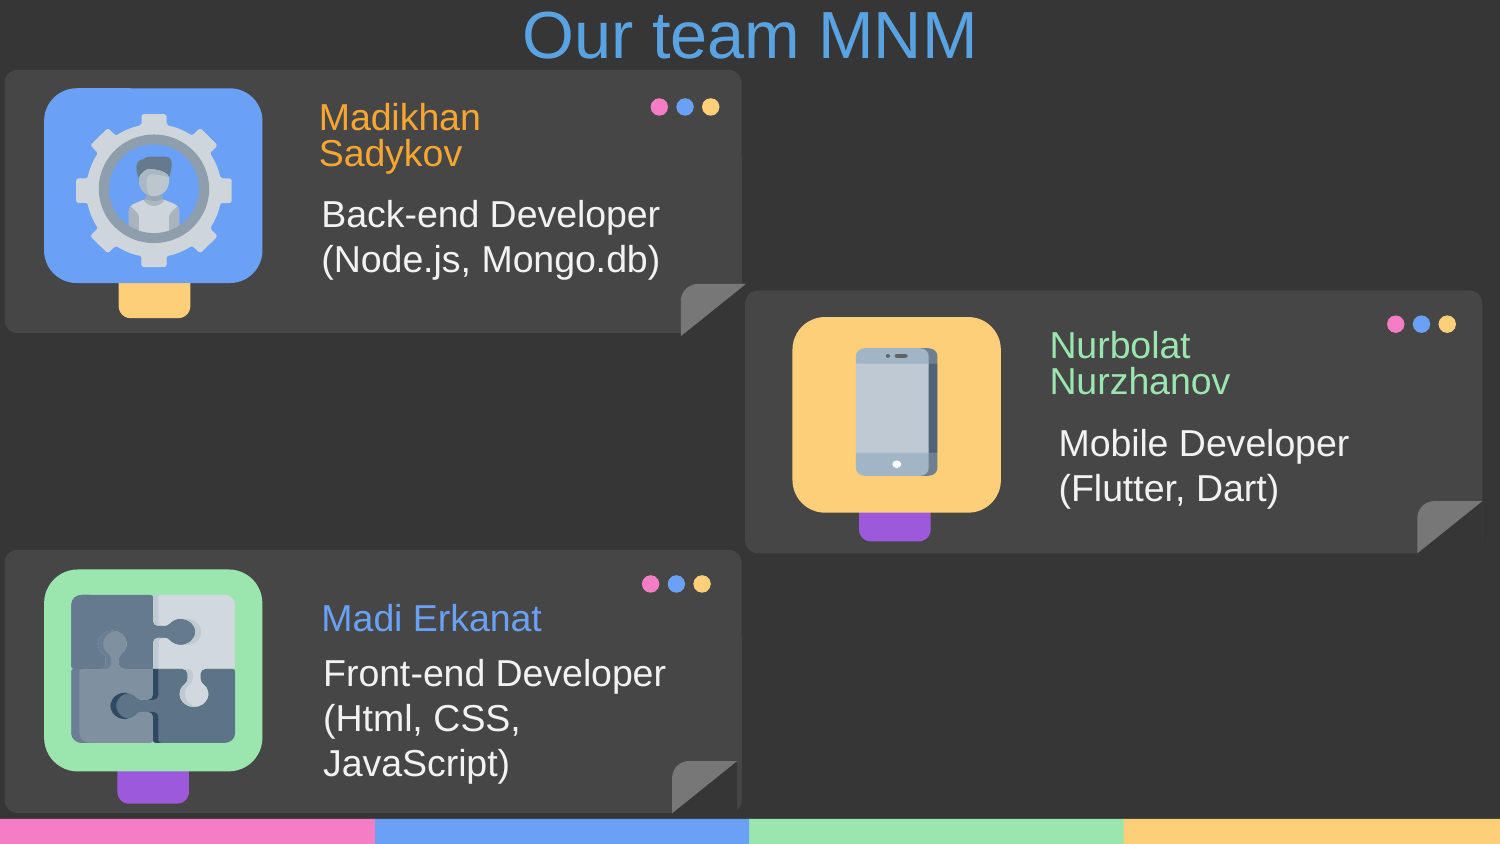

Our team MNM

# Madikhan Sadykov

Back-end Developer (Node.js, Mongo.db)

Nurbolat Nurzhanov

Mobile Developer (Flutter, Dart)

Madi Erkanat

Front-end Developer
(Html, CSS, JavaScript)